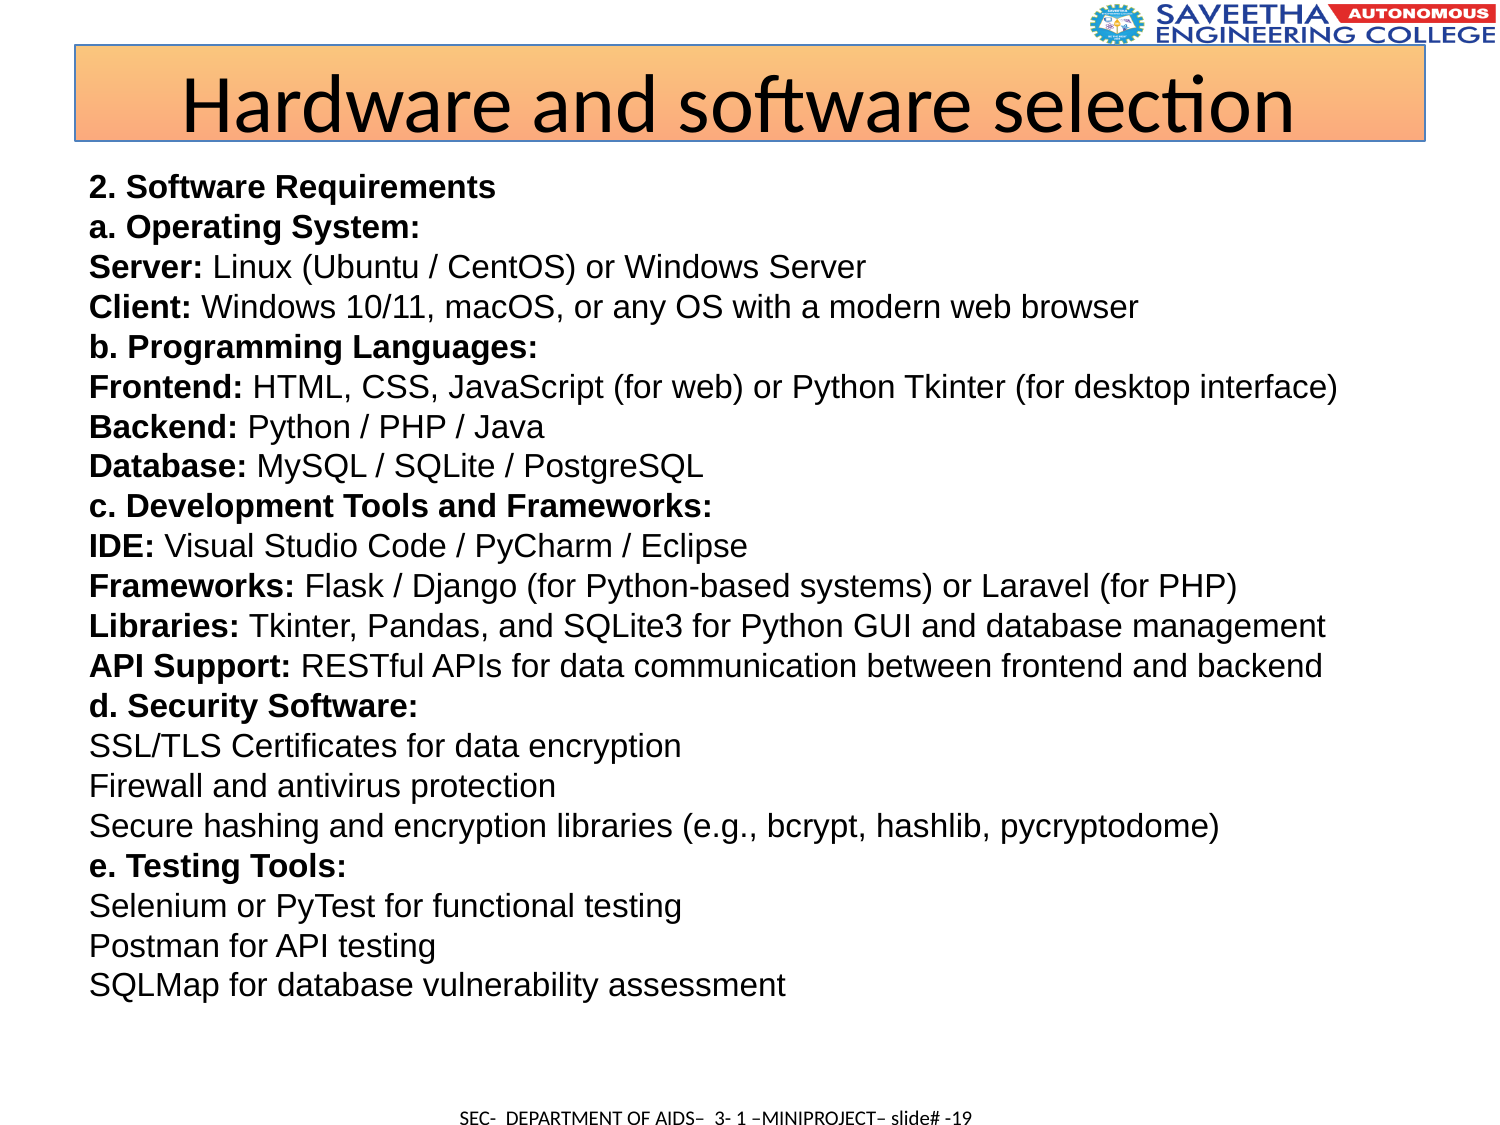

Hardware and software selection
2. Software Requirements
a. Operating System:
Server: Linux (Ubuntu / CentOS) or Windows Server
Client: Windows 10/11, macOS, or any OS with a modern web browser
b. Programming Languages:
Frontend: HTML, CSS, JavaScript (for web) or Python Tkinter (for desktop interface)
Backend: Python / PHP / Java
Database: MySQL / SQLite / PostgreSQL
c. Development Tools and Frameworks:
IDE: Visual Studio Code / PyCharm / Eclipse
Frameworks: Flask / Django (for Python-based systems) or Laravel (for PHP)
Libraries: Tkinter, Pandas, and SQLite3 for Python GUI and database management
API Support: RESTful APIs for data communication between frontend and backend
d. Security Software:
SSL/TLS Certificates for data encryption
Firewall and antivirus protection
Secure hashing and encryption libraries (e.g., bcrypt, hashlib, pycryptodome)
e. Testing Tools:
Selenium or PyTest for functional testing
Postman for API testing
SQLMap for database vulnerability assessment